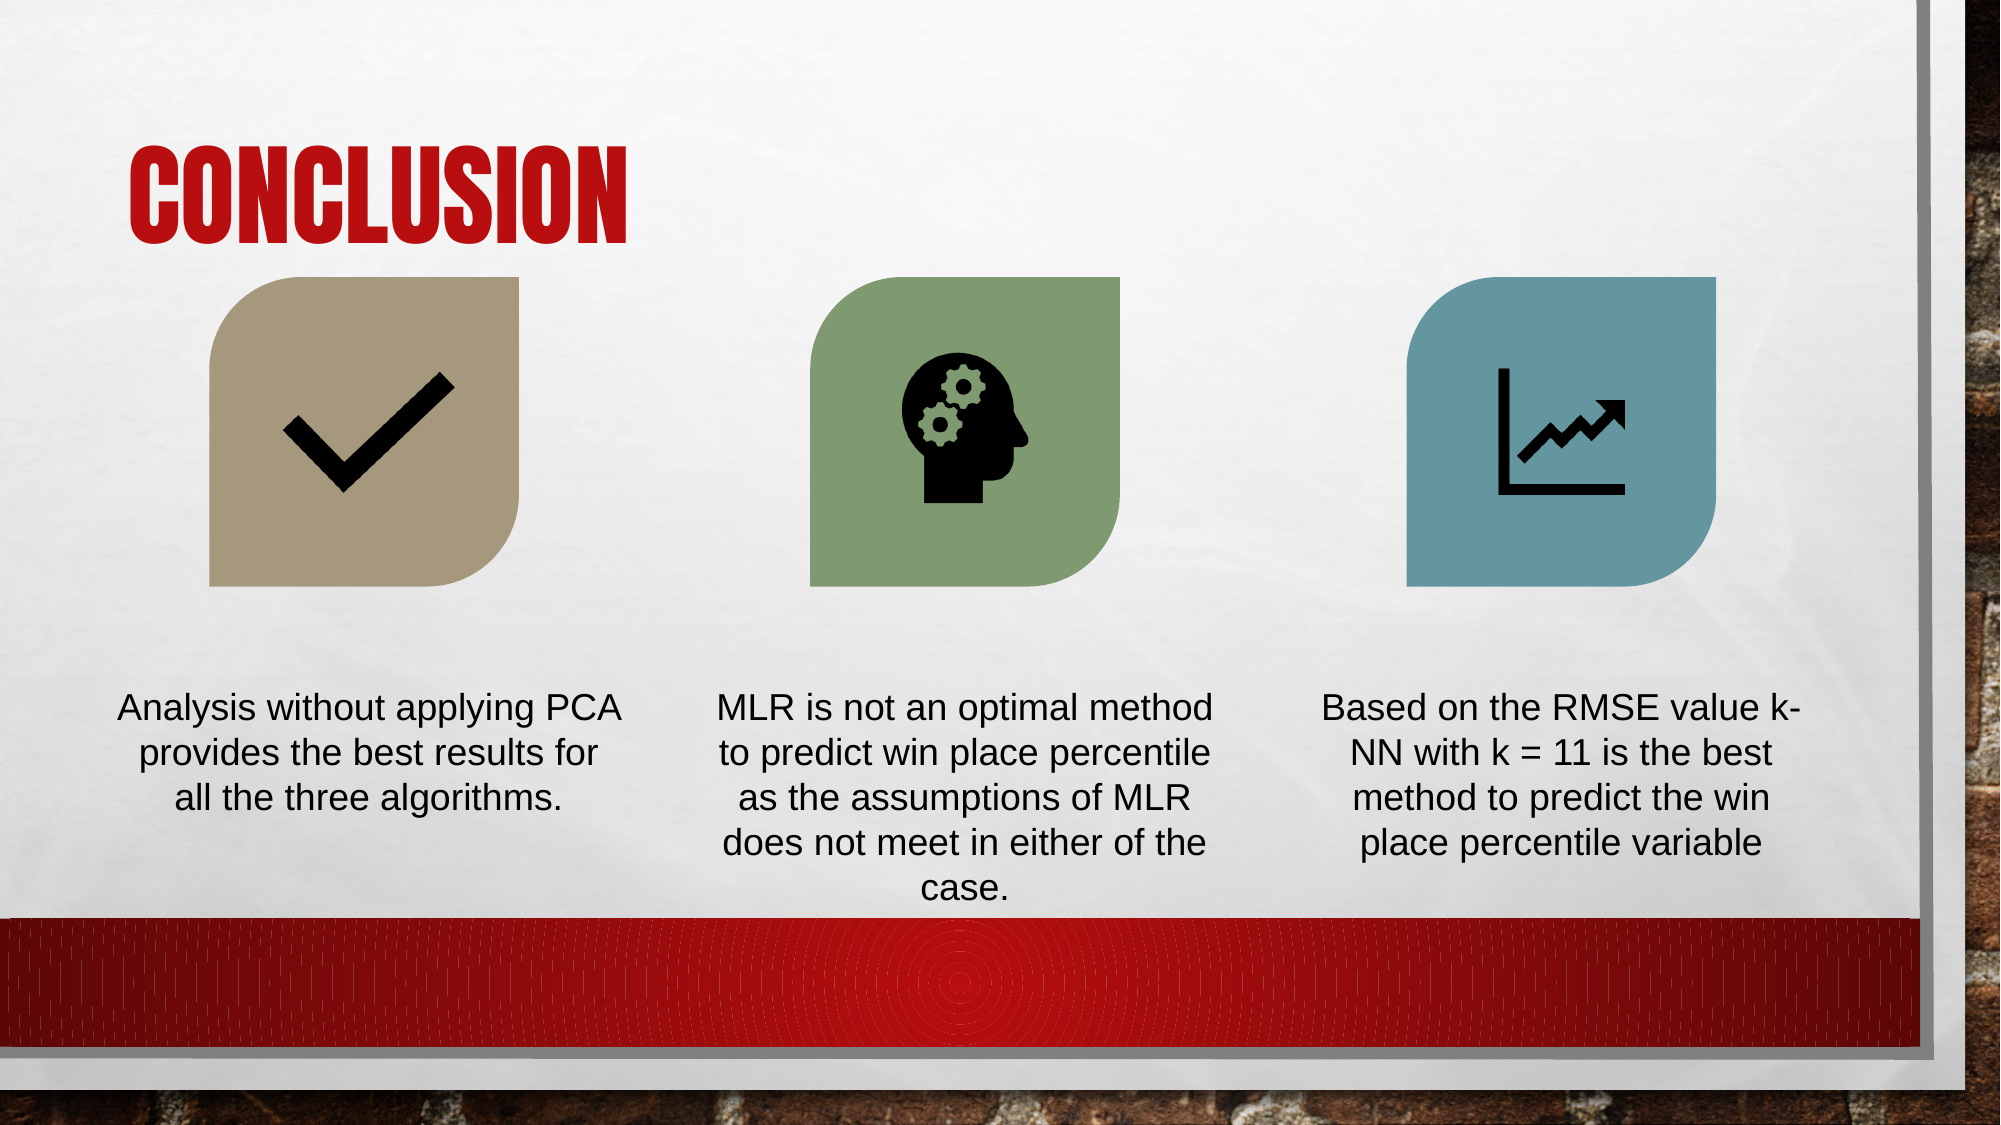

# conclusion
Analysis without applying PCA provides the best results for all the three algorithms.
MLR is not an optimal method to predict win place percentile as the assumptions of MLR does not meet in either of the case.
Based on the RMSE value k-NN with k = 11 is the best method to predict the win place percentile variable